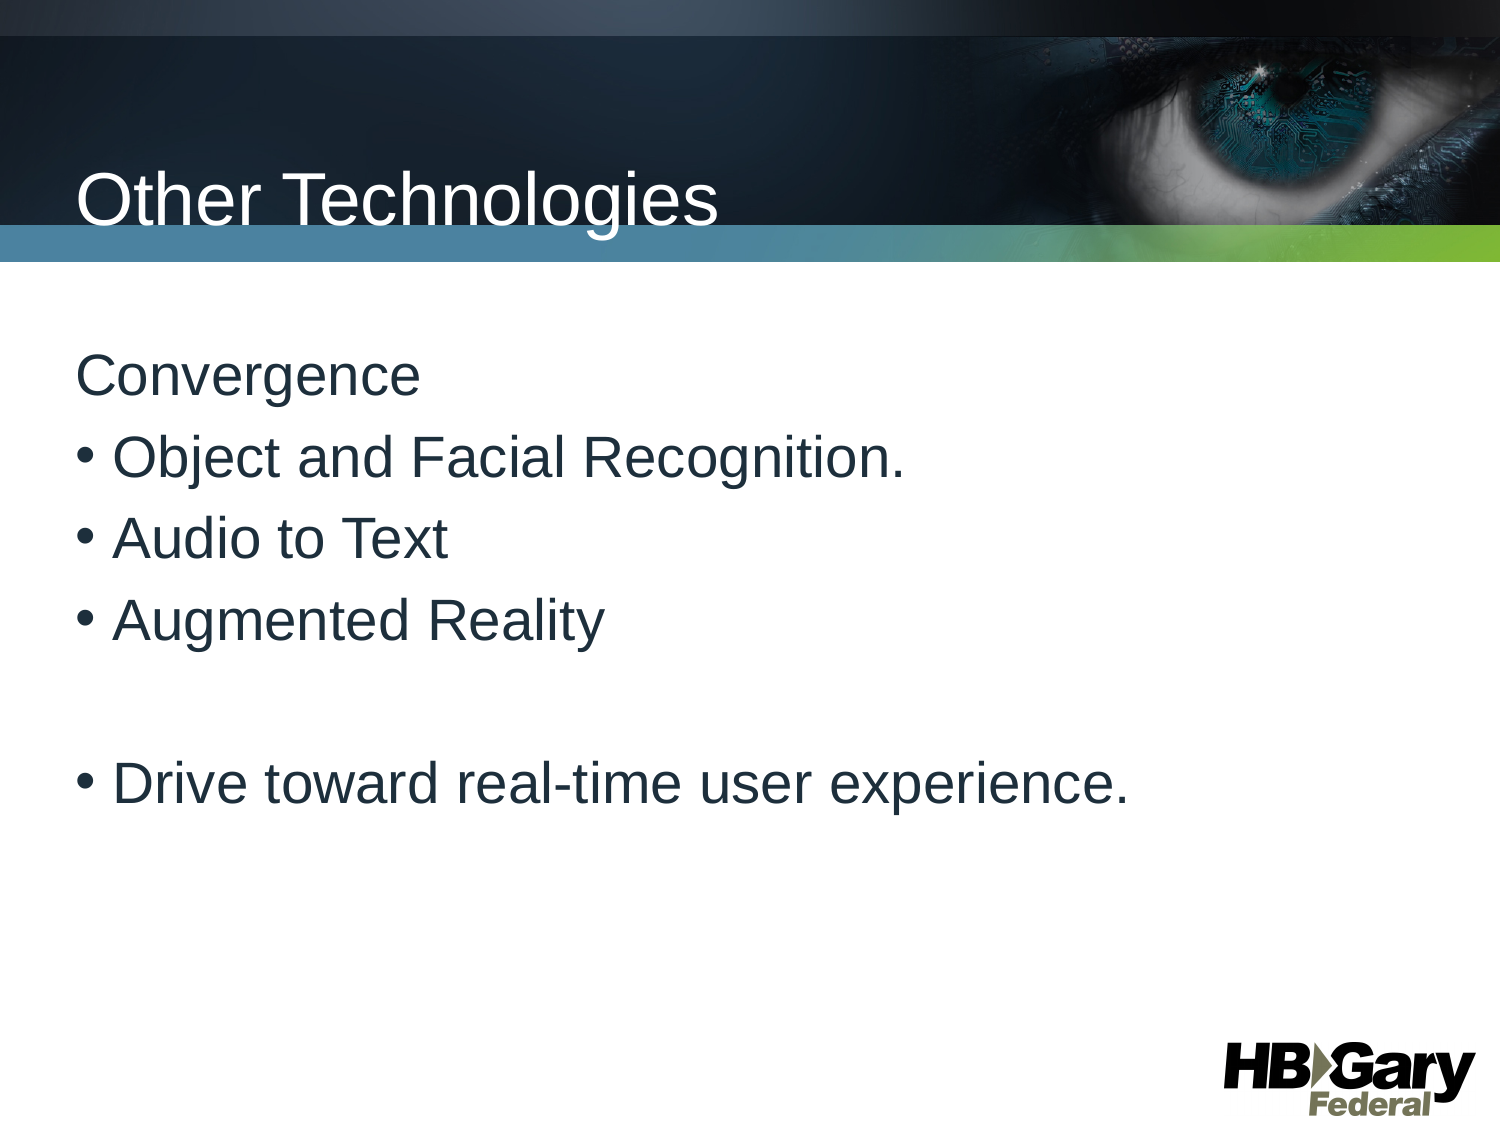

# Other Technologies
Convergence
Object and Facial Recognition.
Audio to Text
Augmented Reality

Drive toward real-time user experience.